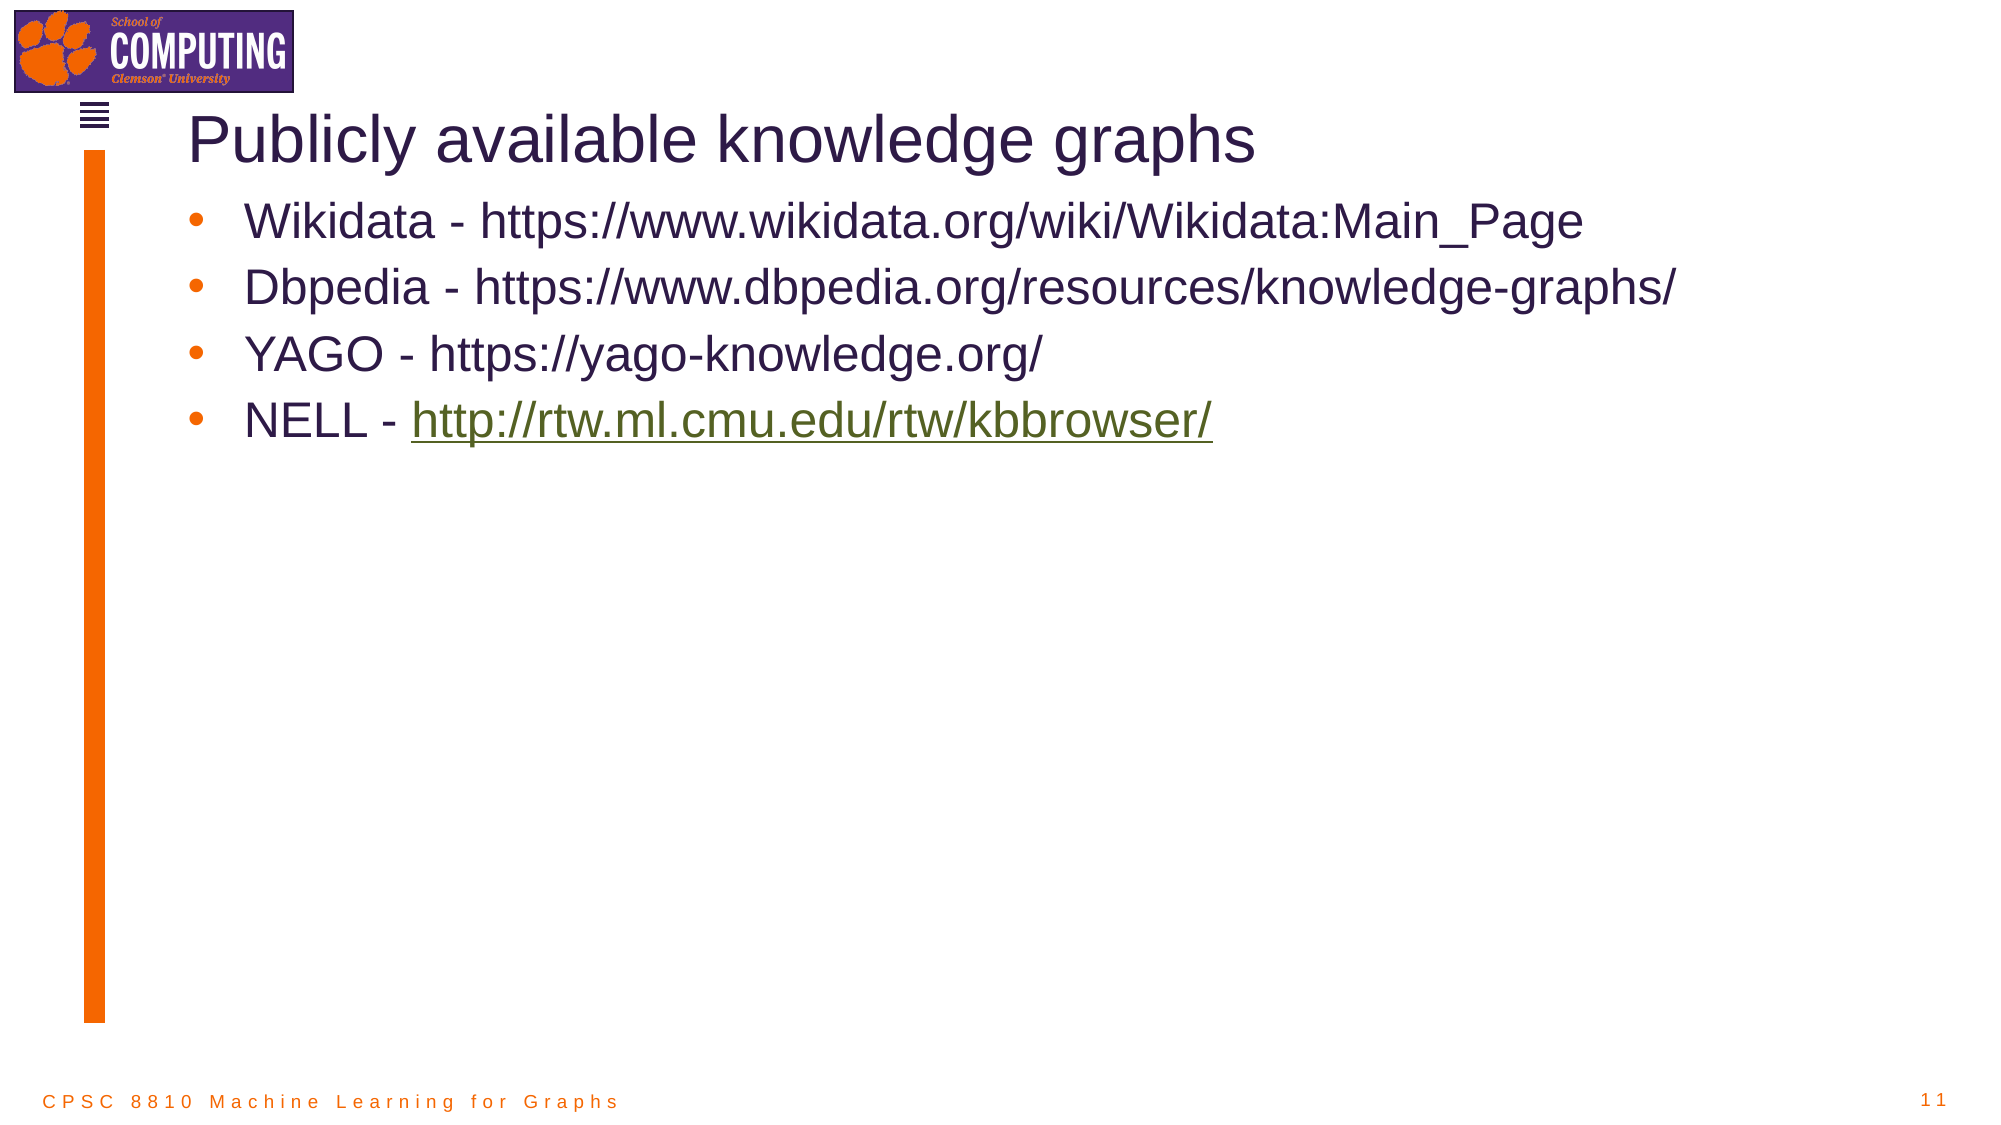

# Publicly available knowledge graphs
Wikidata - https://www.wikidata.org/wiki/Wikidata:Main_Page
Dbpedia - https://www.dbpedia.org/resources/knowledge-graphs/
YAGO - https://yago-knowledge.org/
NELL - http://rtw.ml.cmu.edu/rtw/kbbrowser/